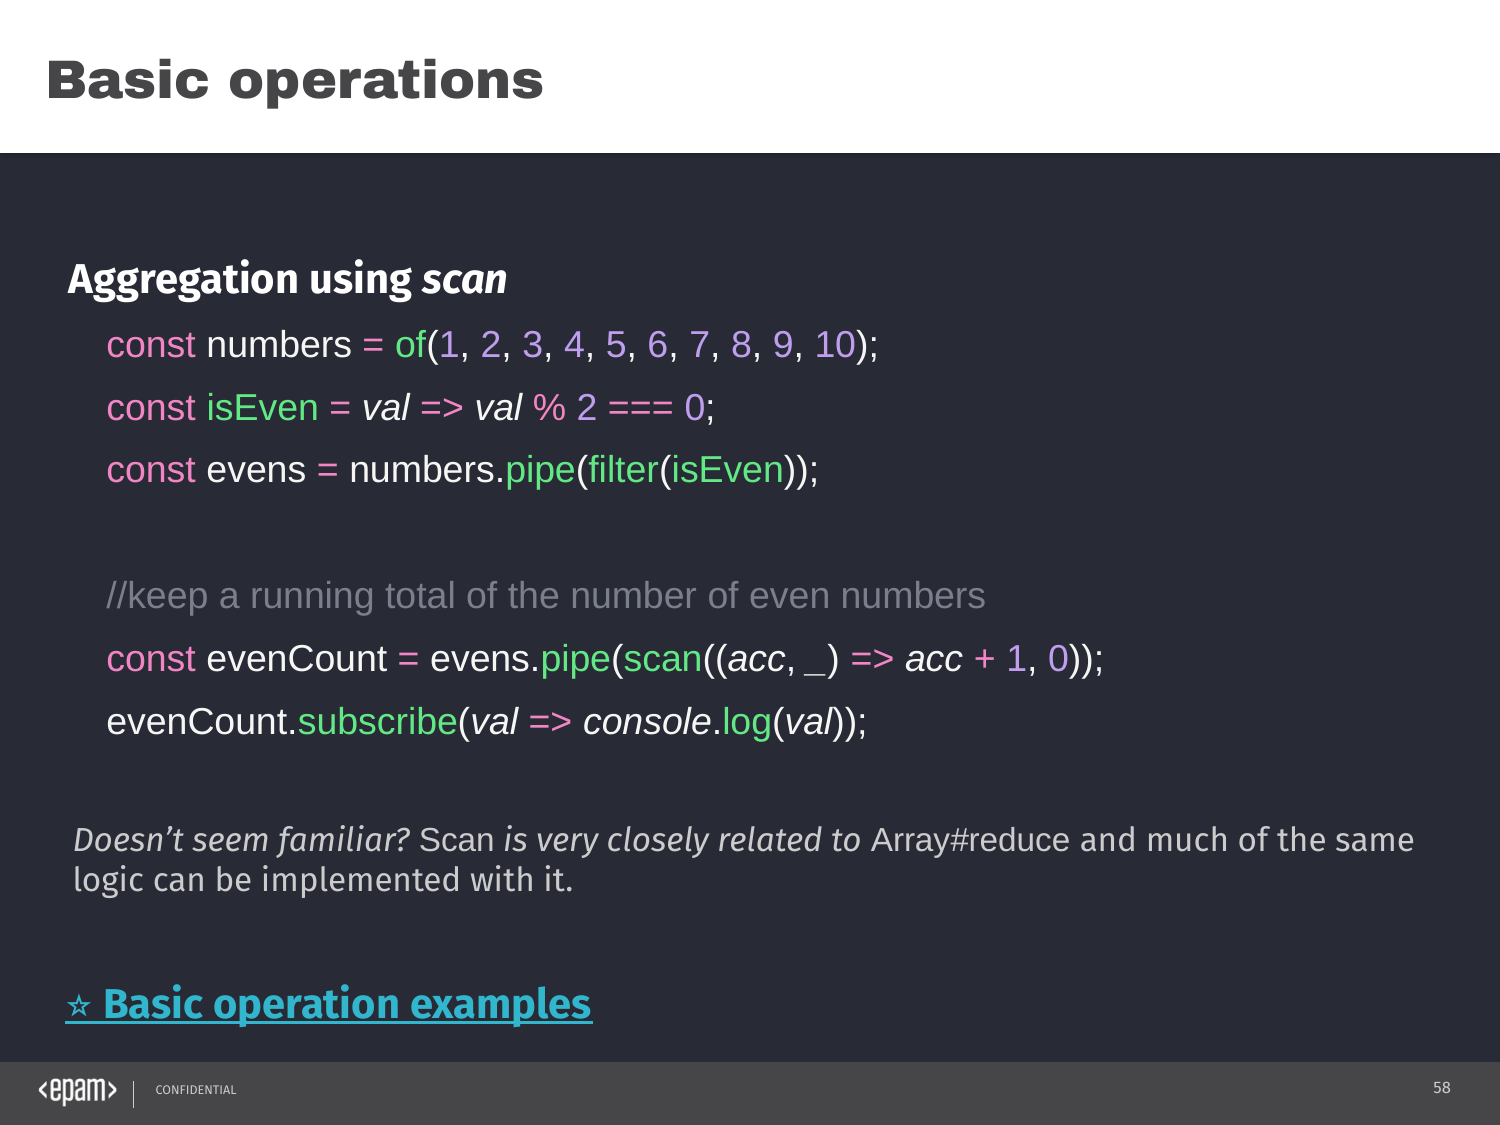

Basic operations

Aggregation using scan
const numbers = of(1, 2, 3, 4, 5, 6, 7, 8, 9, 10);
const isEven = val => val % 2 === 0;
const evens = numbers.pipe(filter(isEven));
//keep a running total of the number of even numbers
const evenCount = evens.pipe(scan((acc, _) => acc + 1, 0));
evenCount.subscribe(val => console.log(val));

Doesn’t seem familiar? Scan is very closely related to Array#reduce and much of the same logic can be implemented with it.
⭐ Basic operation examples